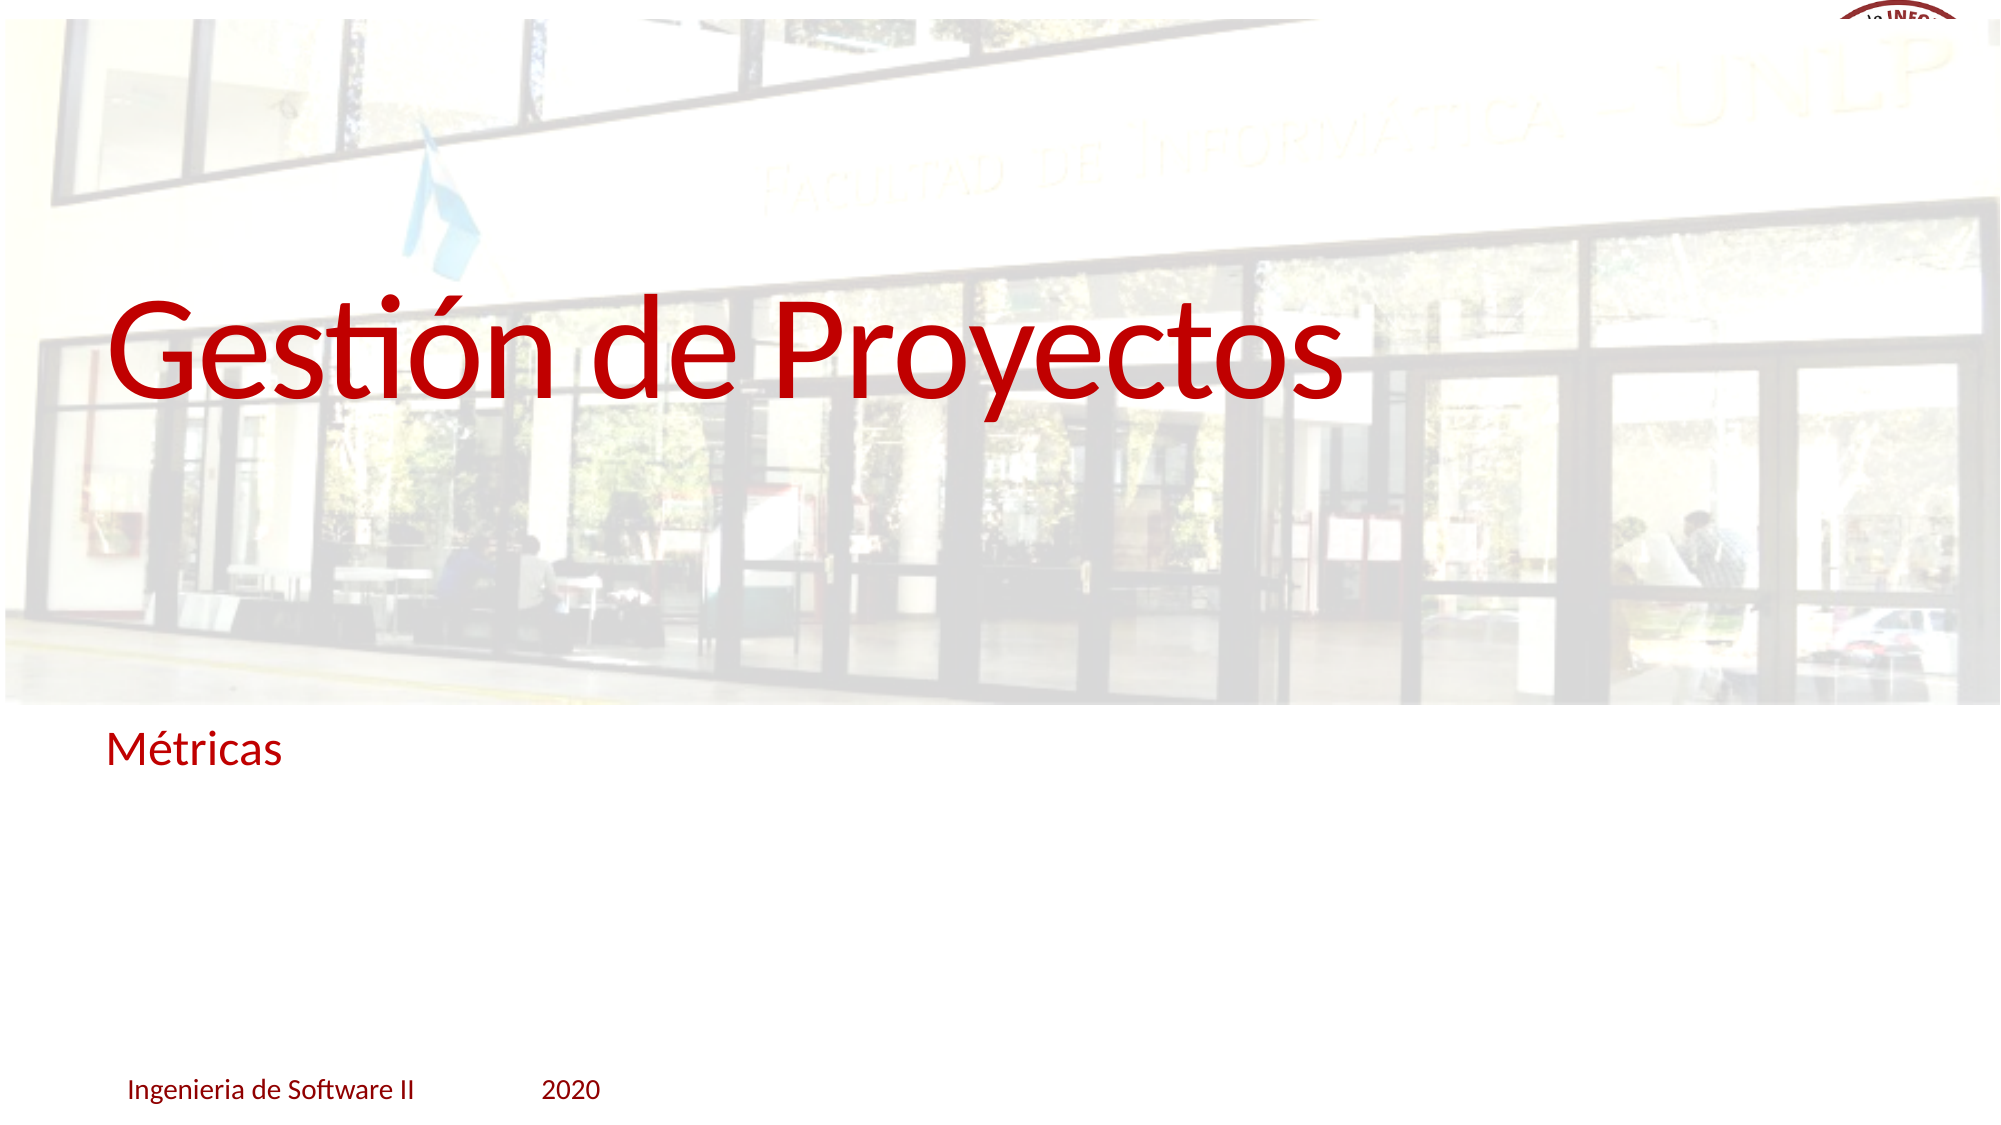

# Gestión de Proyectos
2
Métricas
Ingenieria de Software II
2020